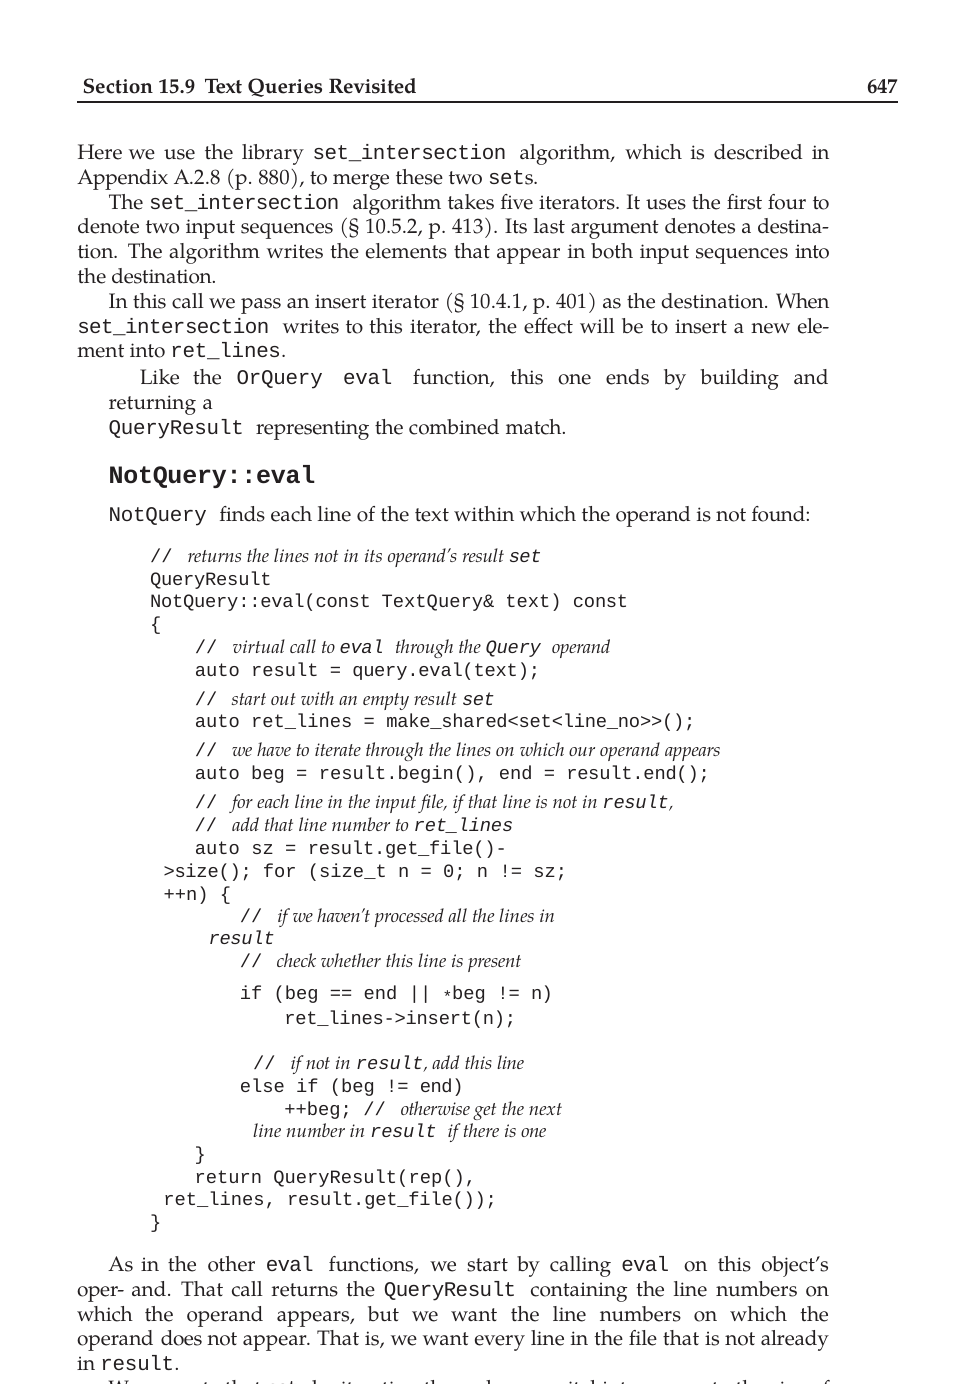

Section 15.9 Text Queries Revisited
647

Here we use the library set_intersection algorithm, which is described in Appendix A.2.8 (p. 880), to merge these two sets.
The set_intersection algorithm takes five iterators. It uses the first four to denote two input sequences (§ 10.5.2, p. 413). Its last argument denotes a destina- tion. The algorithm writes the elements that appear in both input sequences into the destination.
In this call we pass an insert iterator (§ 10.4.1, p. 401) as the destination. When set_intersection writes to this iterator, the effect will be to insert a new ele- ment into ret_lines.
Like the OrQuery eval function, this one ends by building and returning a
QueryResult representing the combined match.
NotQuery::eval
NotQuery finds each line of the text within which the operand is not found:
// returns the lines not in its operand’s result set
QueryResult
NotQuery::eval(const TextQuery& text) const
{
// virtual call to eval through the Query operand
auto result = query.eval(text);
// start out with an empty result set
auto ret_lines = make_shared<set<line_no>>();
// we have to iterate through the lines on which our operand appears
auto beg = result.begin(), end = result.end();
// for each line in the input file, if that line is not in result,
// add that line number to ret_lines
auto sz = result.get_file()->size(); for (size_t n = 0; n != sz; ++n) {
// if we haven’t processed all the lines in result
// check whether this line is present
if (beg == end || *beg != n)
ret_lines->insert(n);	// if not in result, add this line
else if (beg != end)
++beg; // otherwise get the next line number in result if there is one
}
return QueryResult(rep(), ret_lines, result.get_file());
}

As in the other eval functions, we start by calling eval on this object’s oper- and. That call returns the QueryResult containing the line numbers on which the operand appears, but we want the line numbers on which the operand does not appear. That is, we want every line in the file that is not already in result.
We generate that set by iterating through sequenital integers up to the size of the input file. We’ll put each number that is not in result into ret_lines. We position beg and end to denote the first and one past the last elements in result. That object is a set, so when we iterate through it, we’ll obtain the line numbers in ascending order.